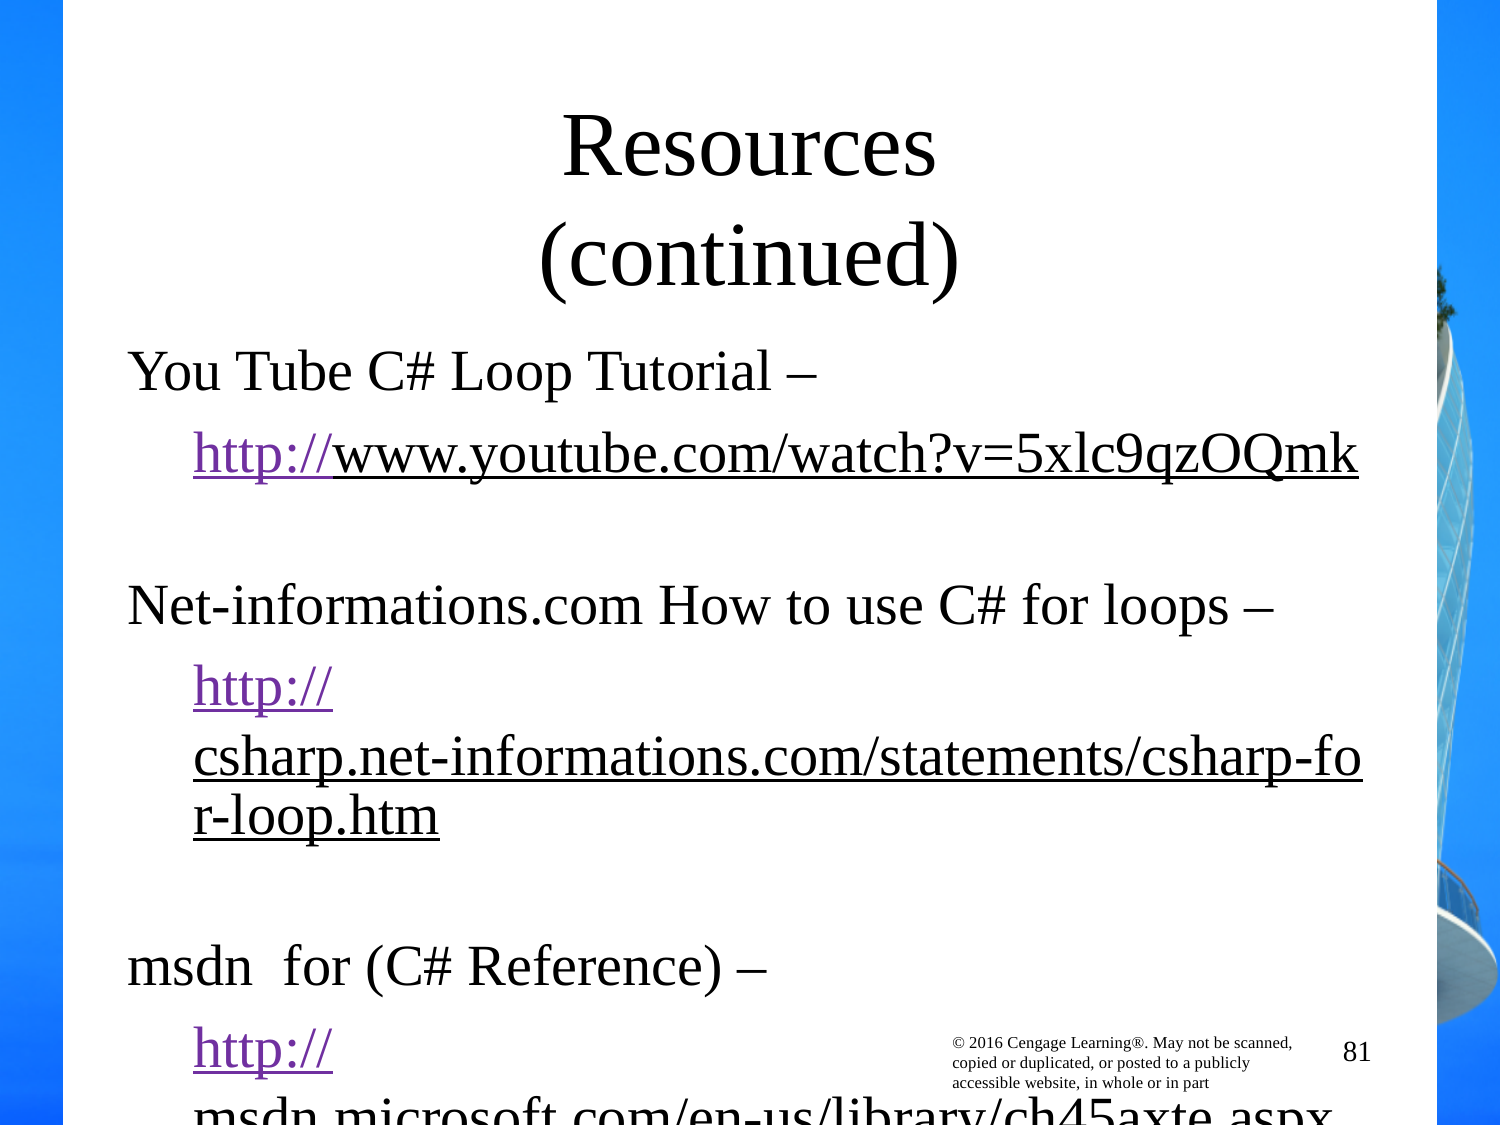

# Resources (continued)
You Tube C# Loop Tutorial –
http://www.youtube.com/watch?v=5xlc9qzOQmk
Net-informations.com How to use C# for loops –
http://csharp.net-informations.com/statements/csharp-for-loop.htm
msdn  for (C# Reference) –
http://msdn.microsoft.com/en-us/library/ch45axte.aspx
C# Video Tutorial –
http://www.pvtuts.com/csharp/csharp-loops

81